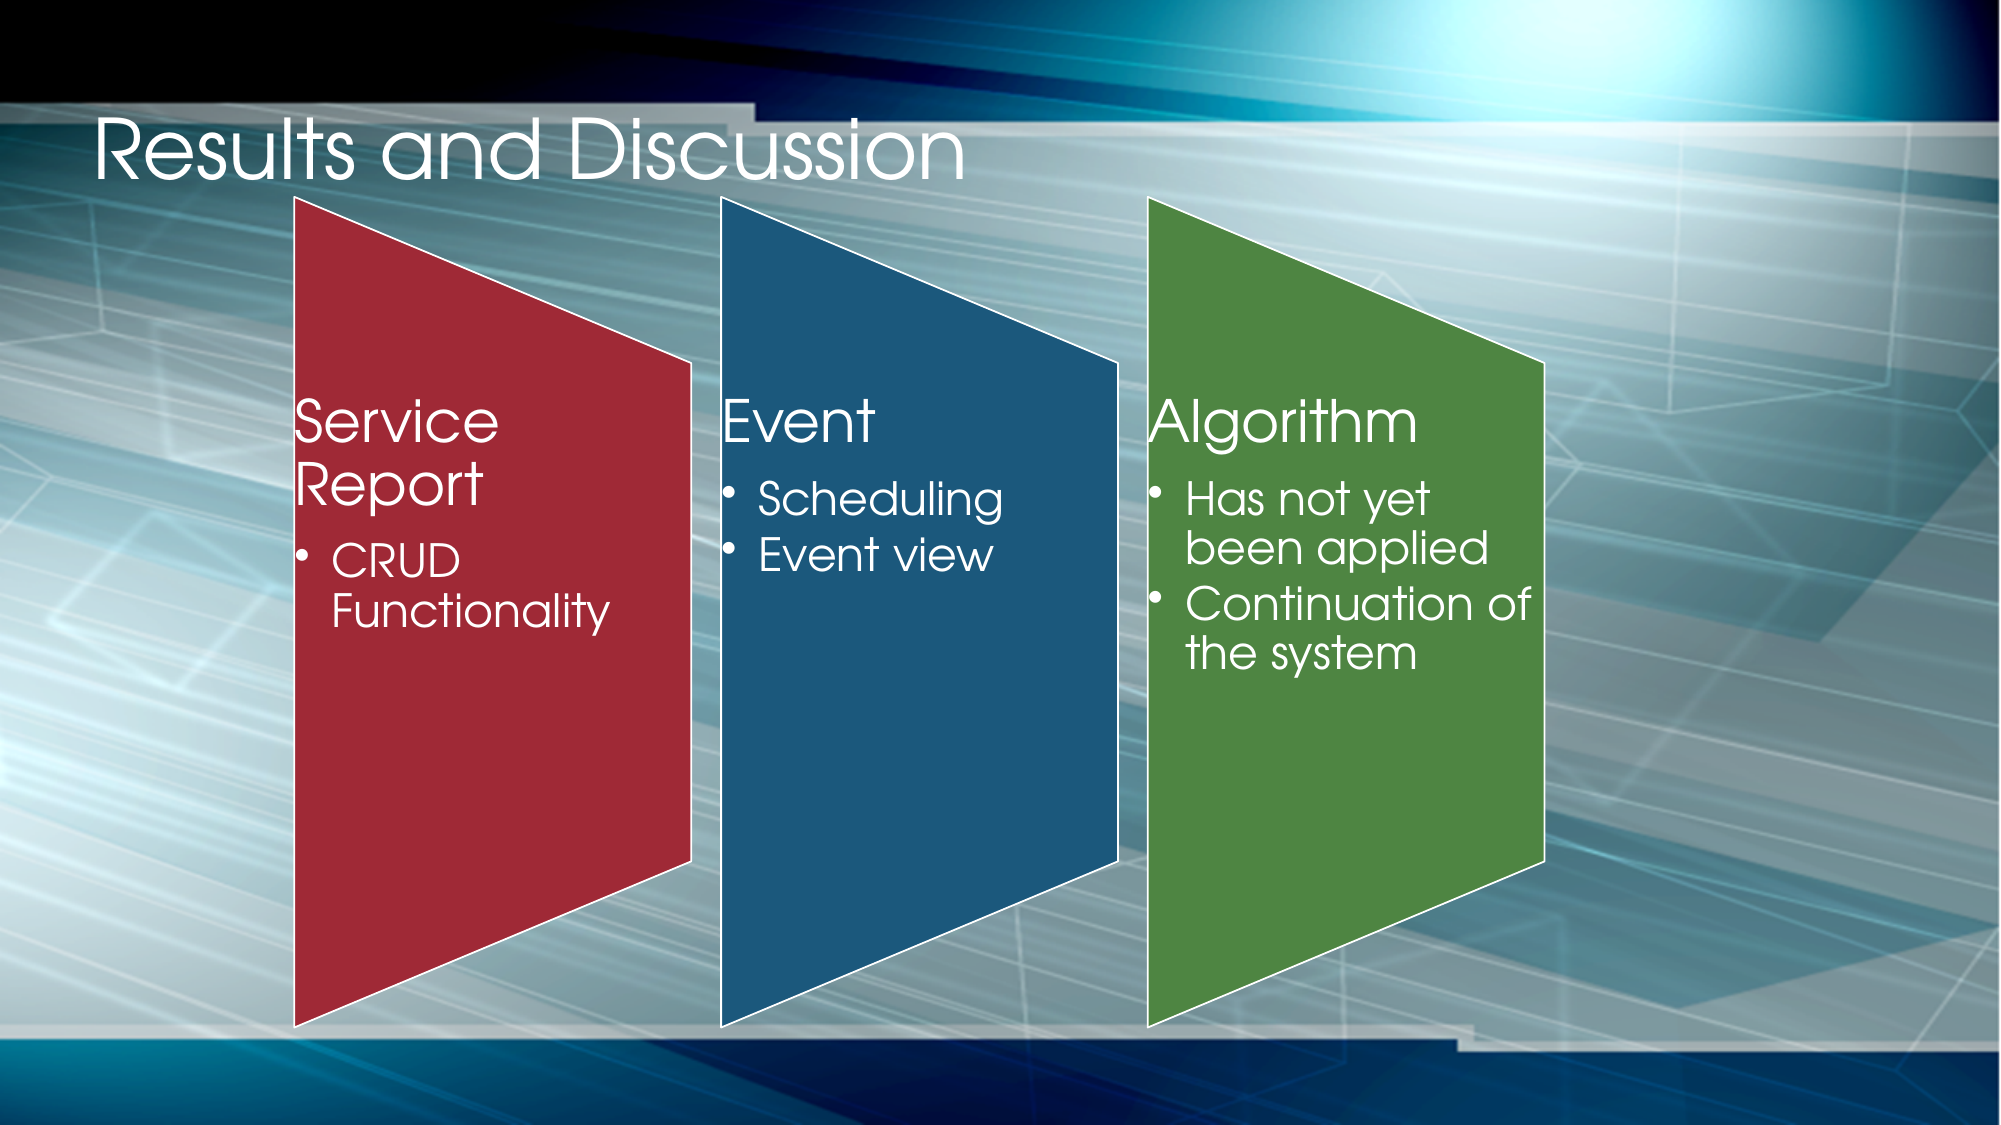

# Results and Discussion

Service Report
CRUD Functionality
Event
Scheduling
Event view
Algorithm
Has not yet been applied
Continuation of the system